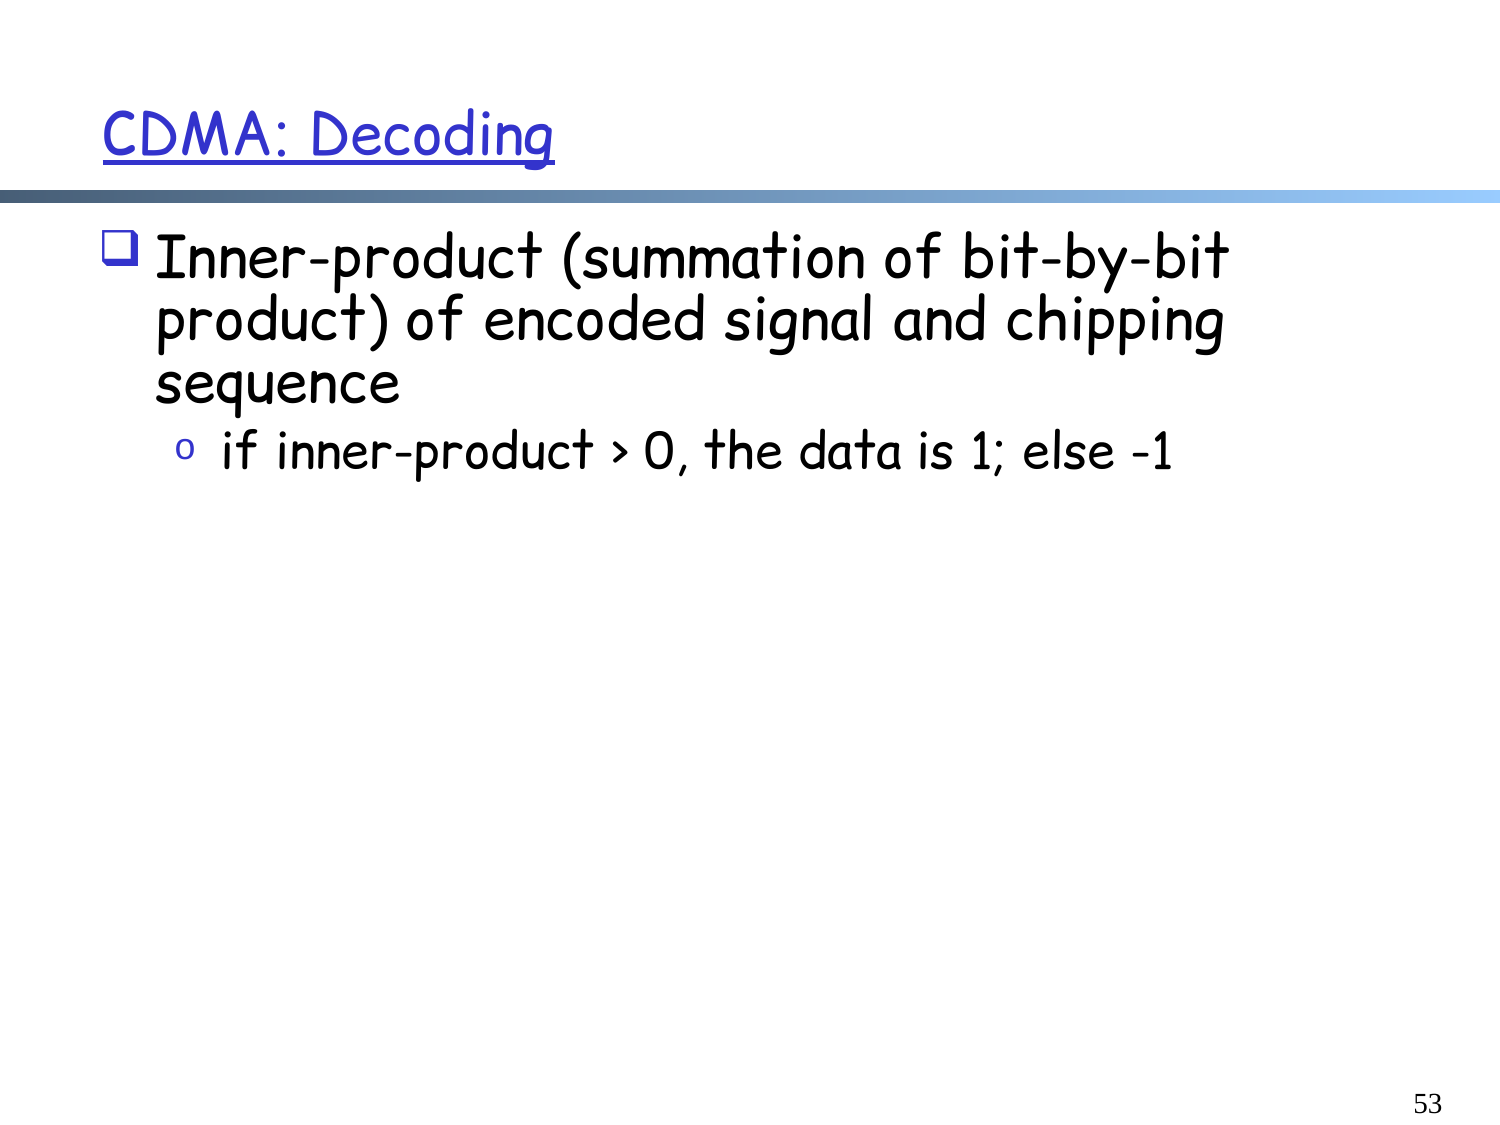

# CDMA: Decoding
Inner-product (summation of bit-by-bit product) of encoded signal and chipping sequence
if inner-product > 0, the data is 1; else -1
53